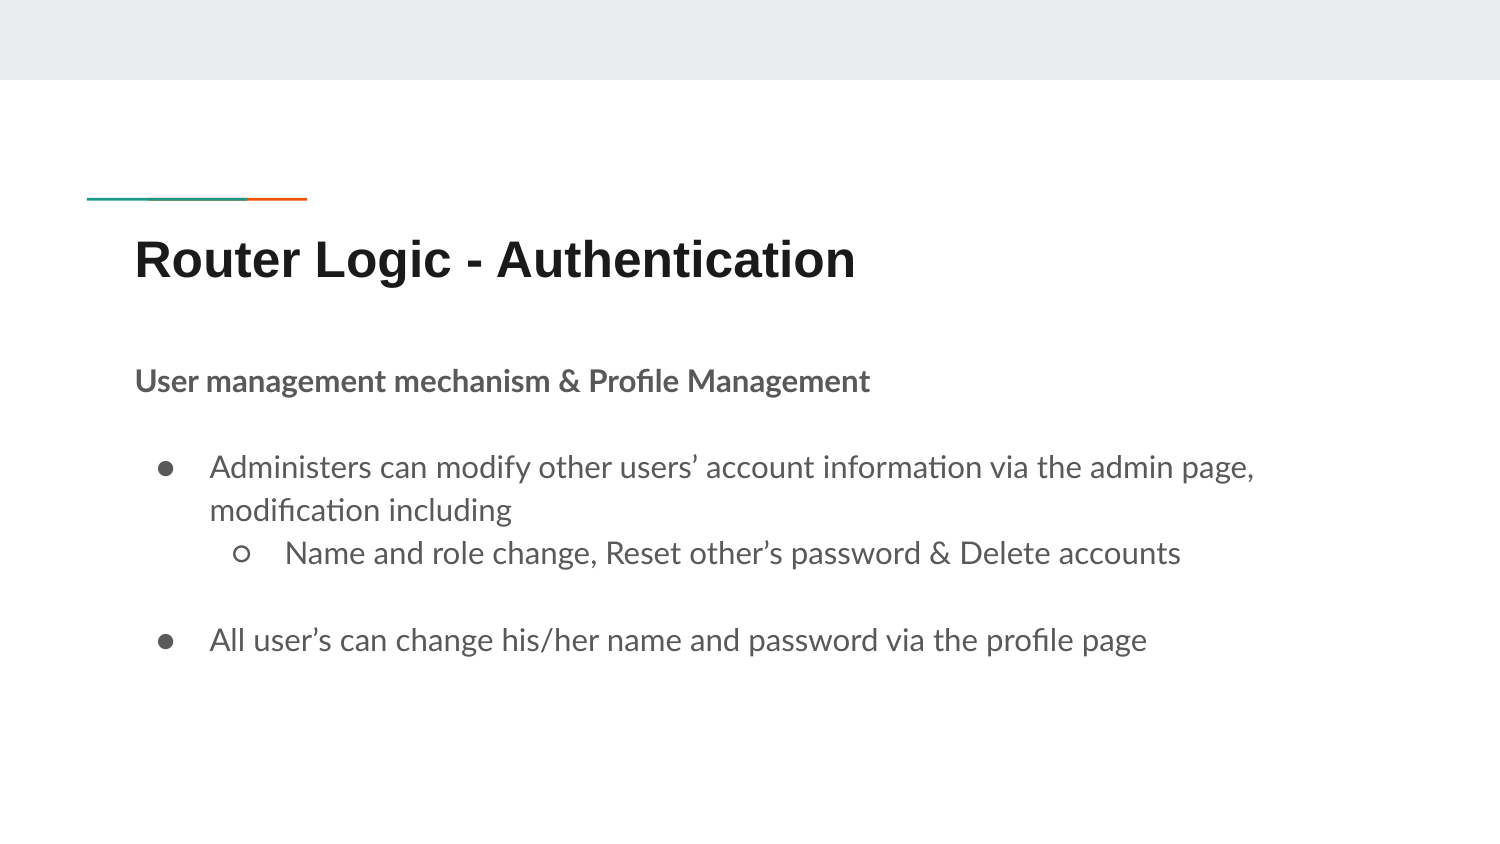

# Router Logic - Authentication
User management mechanism & Profile Management

Administers can modify other users’ account information via the admin page, modification including
Name and role change, Reset other’s password & Delete accounts

All user’s can change his/her name and password via the profile page